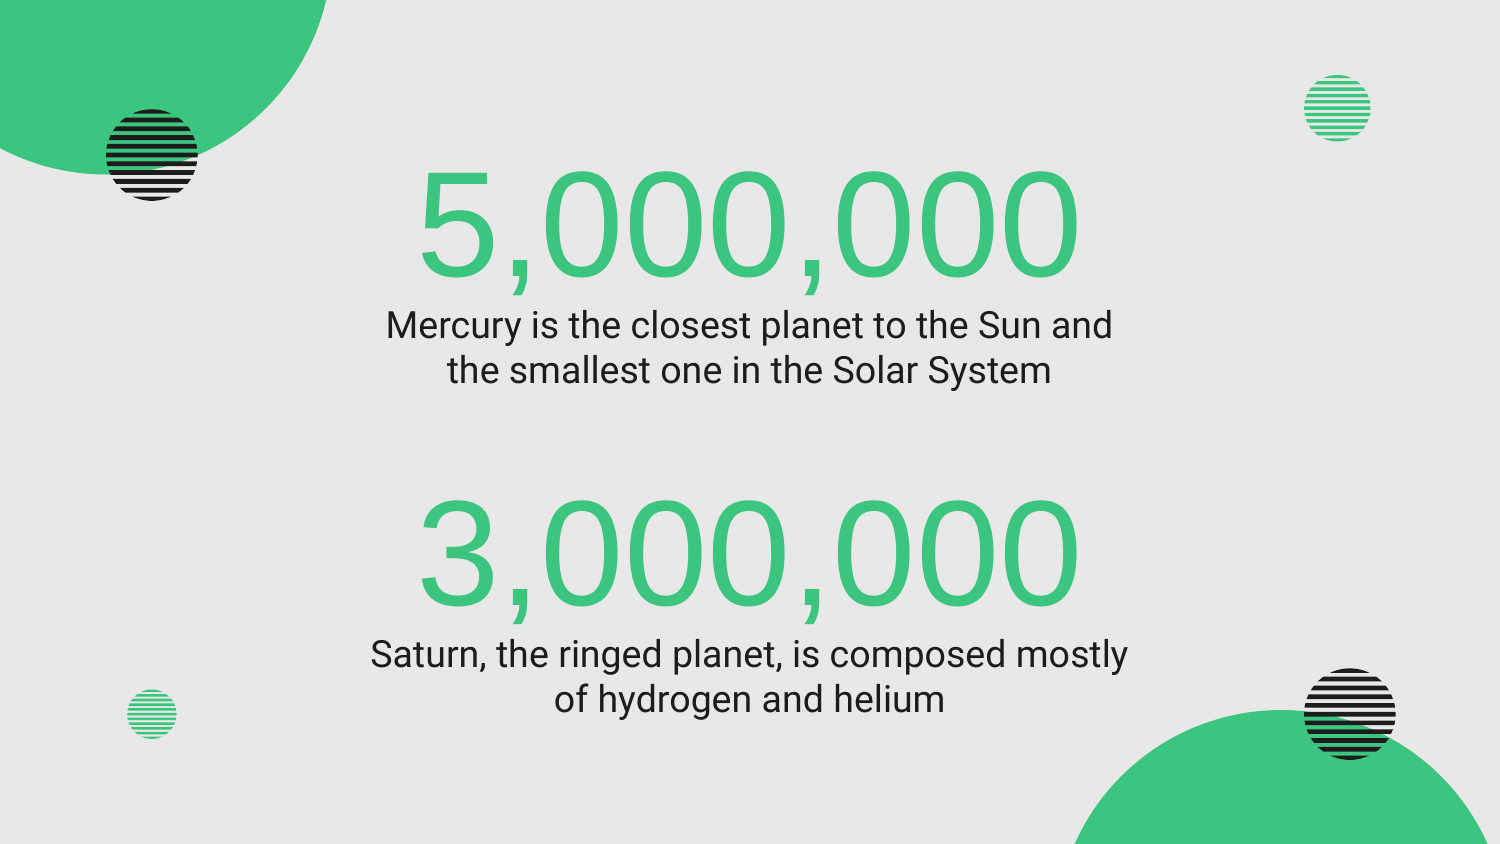

# 5,000,000

Mercury is the closest planet to the Sun and the smallest one in the Solar System
3,000,000
Saturn, the ringed planet, is composed mostly of hydrogen and helium